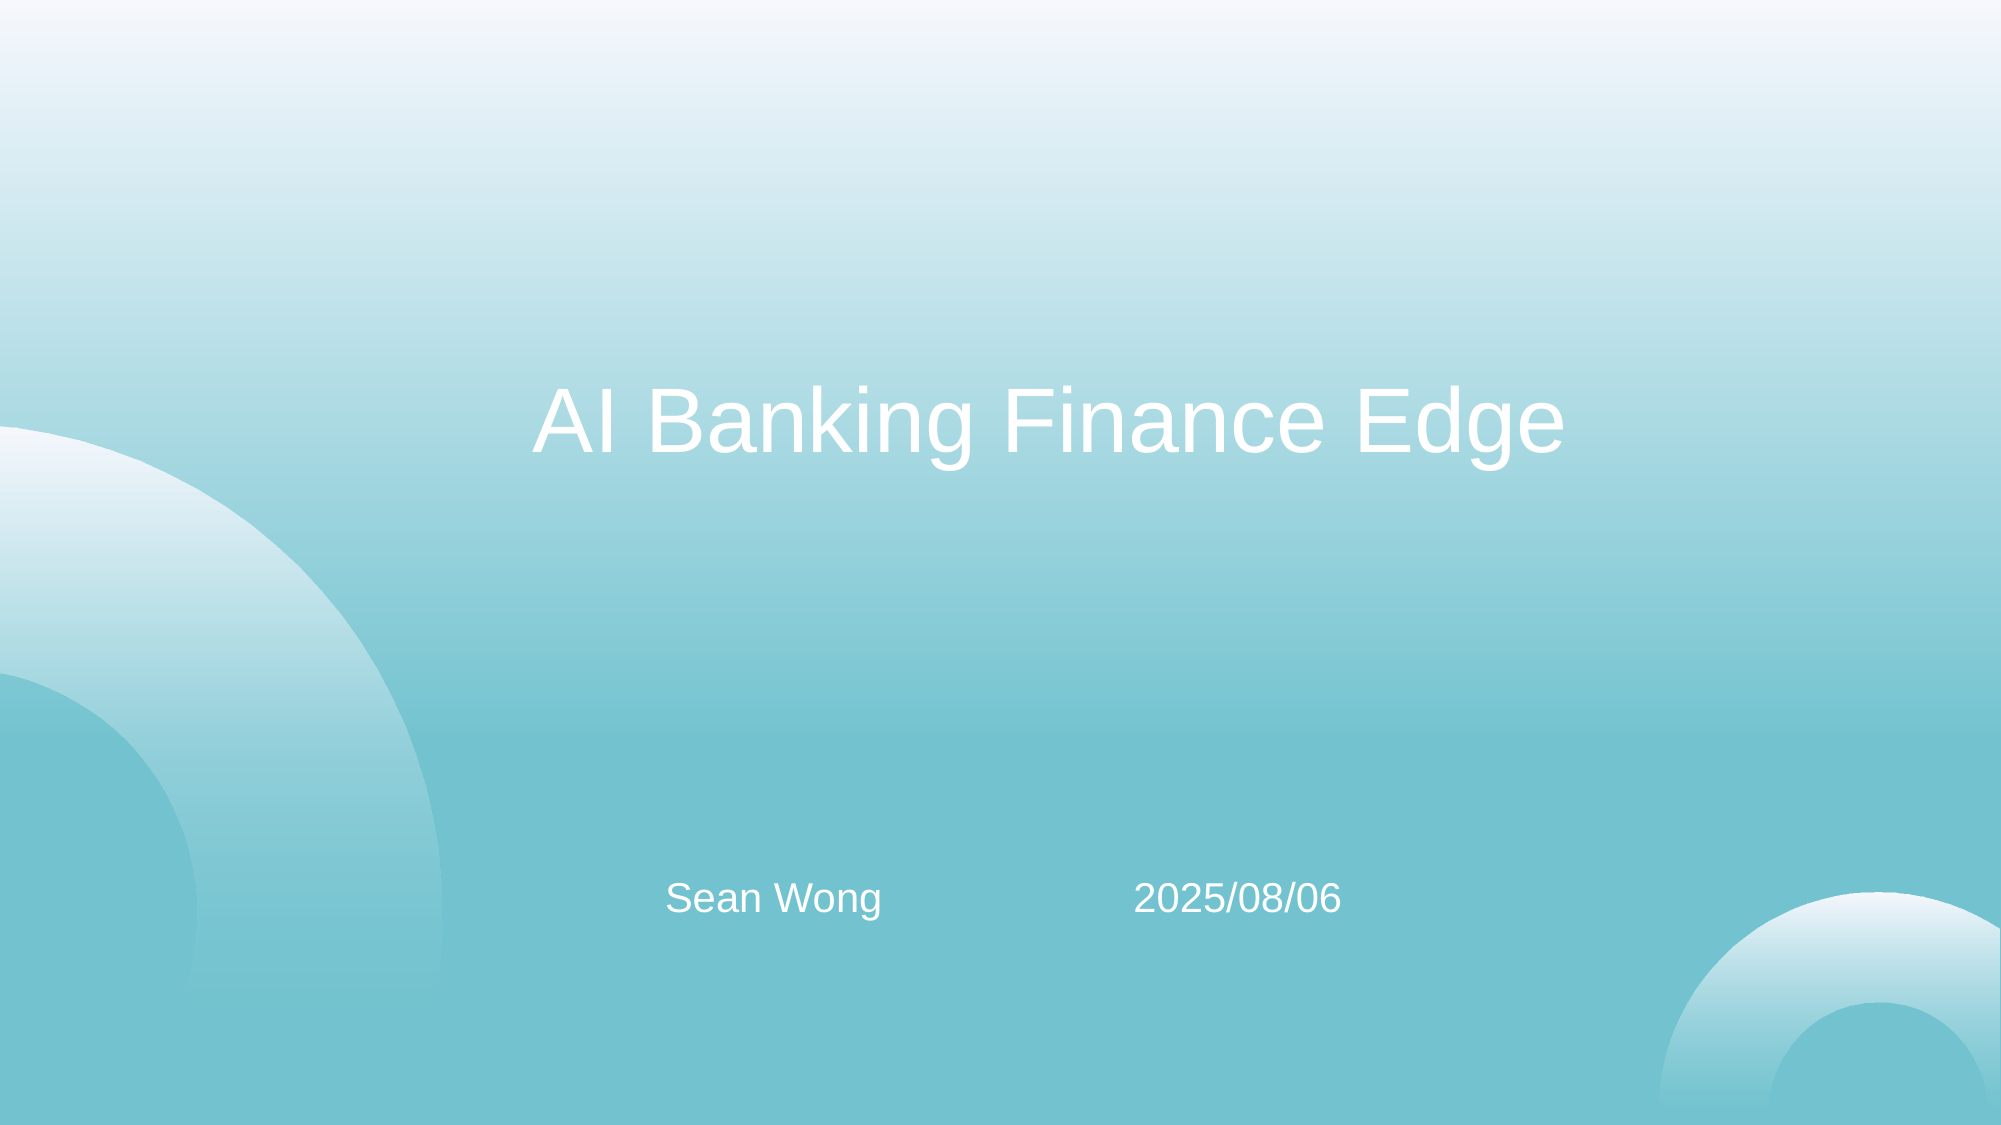

AI Banking Finance Edge

Sean Wong
2025/08/06